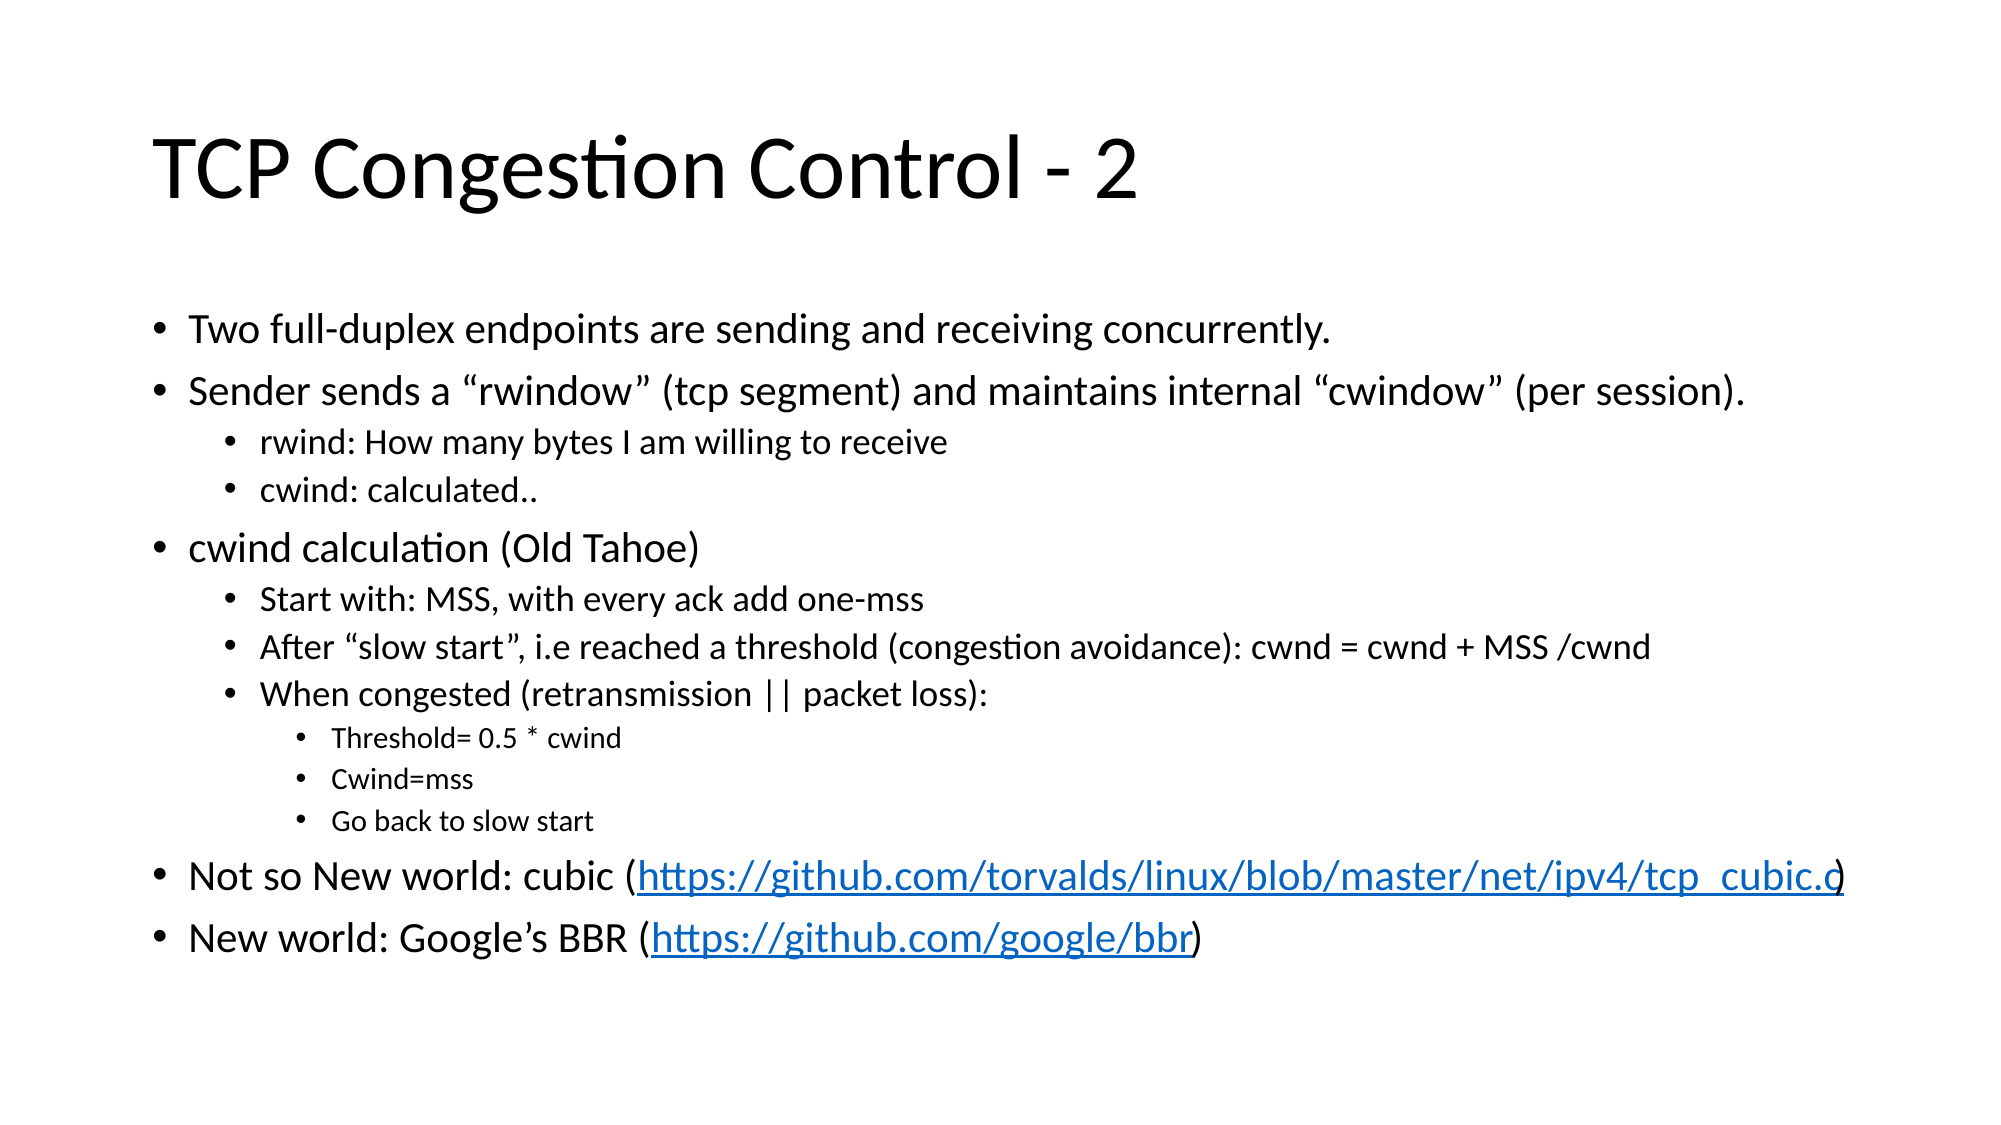

# TCP Congestion Control - 2
Two full-duplex endpoints are sending and receiving concurrently.
Sender sends a “rwindow” (tcp segment) and maintains internal “cwindow” (per session).
rwind: How many bytes I am willing to receive
cwind: calculated..
cwind calculation (Old Tahoe)
Start with: MSS, with every ack add one-mss
After “slow start”, i.e reached a threshold (congestion avoidance): cwnd = cwnd + MSS /cwnd
When congested (retransmission || packet loss):
Threshold= 0.5 * cwind
Cwind=mss
Go back to slow start
Not so New world: cubic (https://github.com/torvalds/linux/blob/master/net/ipv4/tcp_cubic.c)
New world: Google’s BBR (https://github.com/google/bbr)